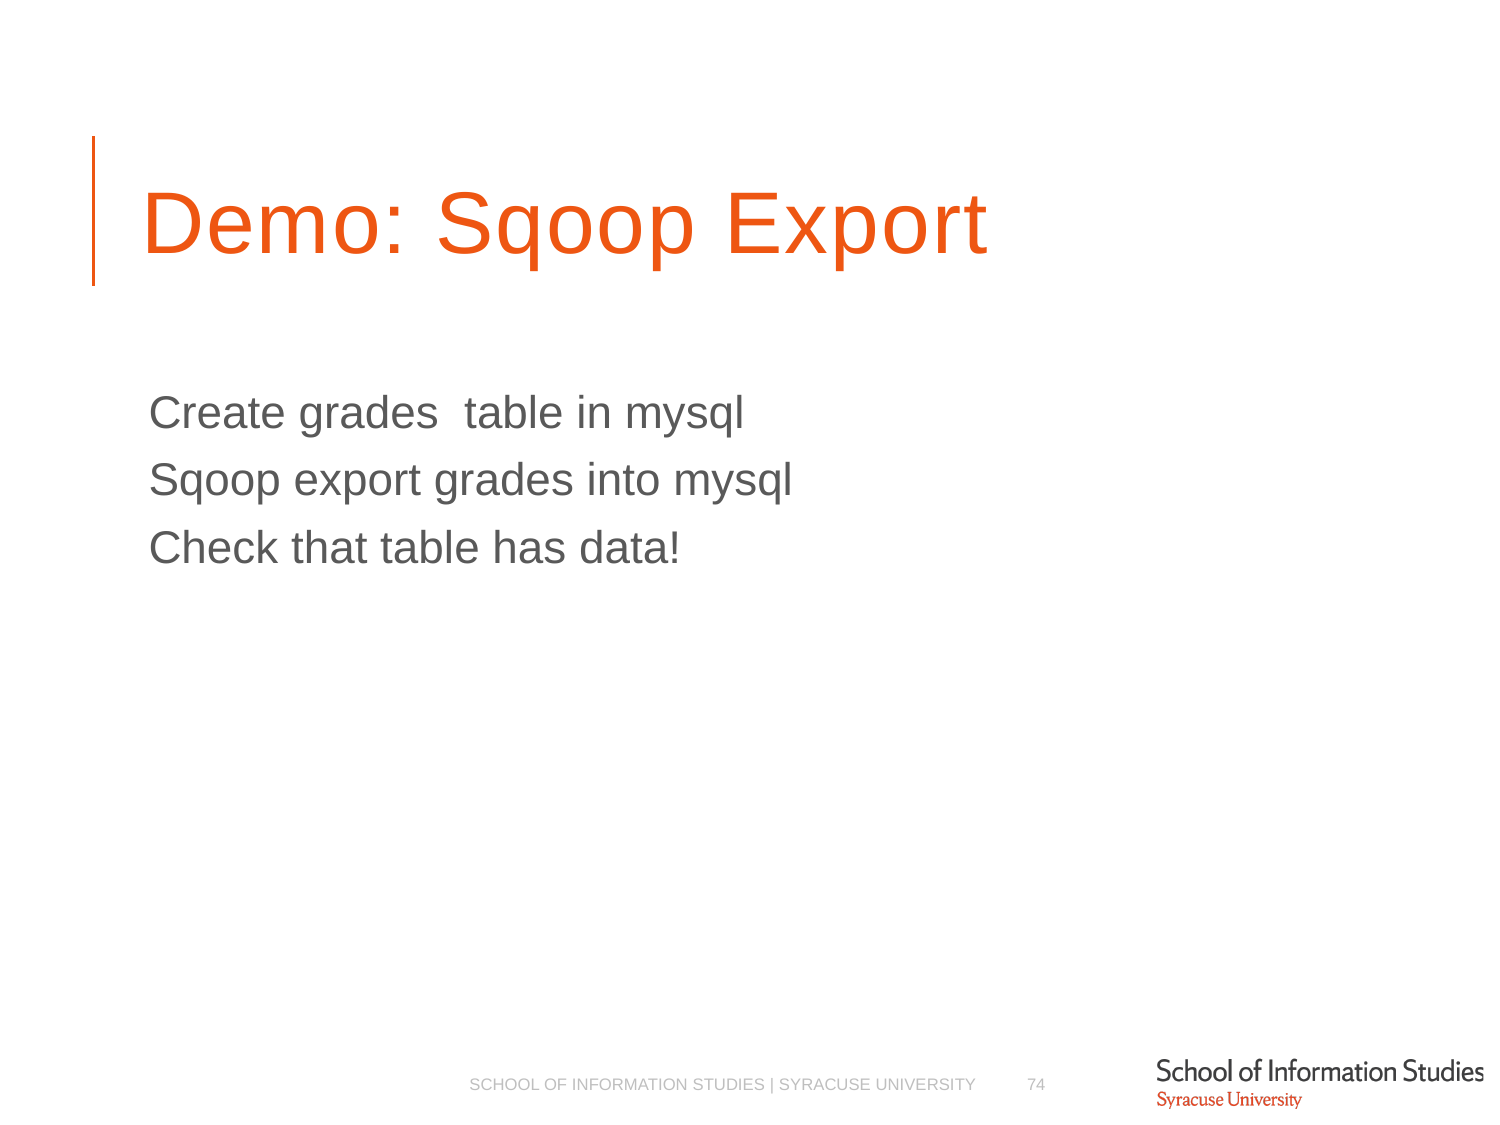

# Demo: Sqoop Export
Create grades  table in mysql
Sqoop export grades into mysql
Check that table has data!
School of Information Studies | Syracuse University
74